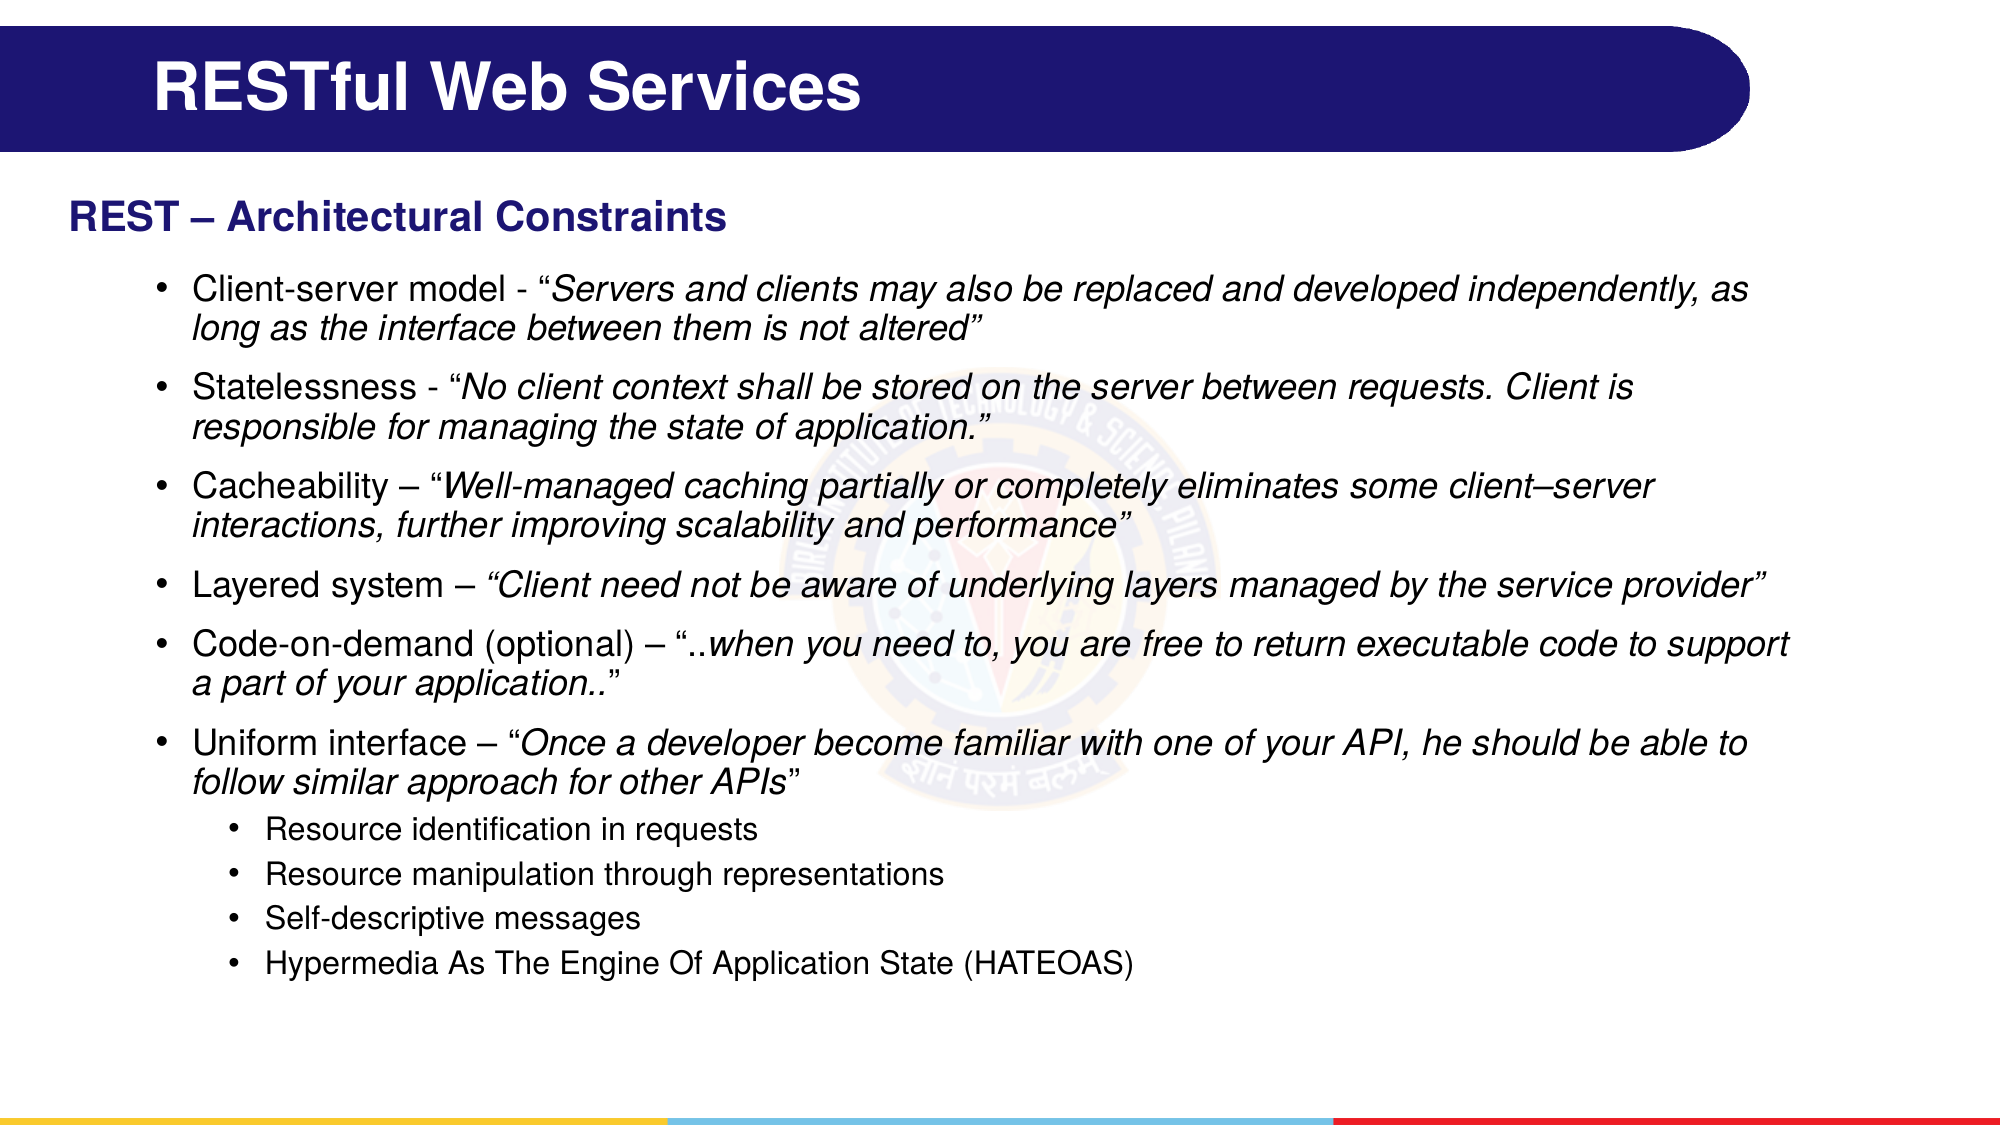

# RESTful Web Services
REST – Architectural Constraints
Client-server model - “Servers and clients may also be replaced and developed independently, as long as the interface between them is not altered”
Statelessness - “No client context shall be stored on the server between requests. Client is responsible for managing the state of application.”
Cacheability – “Well-managed caching partially or completely eliminates some client–server interactions, further improving scalability and performance”
Layered system – “Client need not be aware of underlying layers managed by the service provider”
Code-on-demand (optional) – “..when you need to, you are free to return executable code to support a part of your application..”
Uniform interface – “Once a developer become familiar with one of your API, he should be able to follow similar approach for other APIs”
Resource identification in requests
Resource manipulation through representations
Self-descriptive messages
Hypermedia As The Engine Of Application State (HATEOAS)